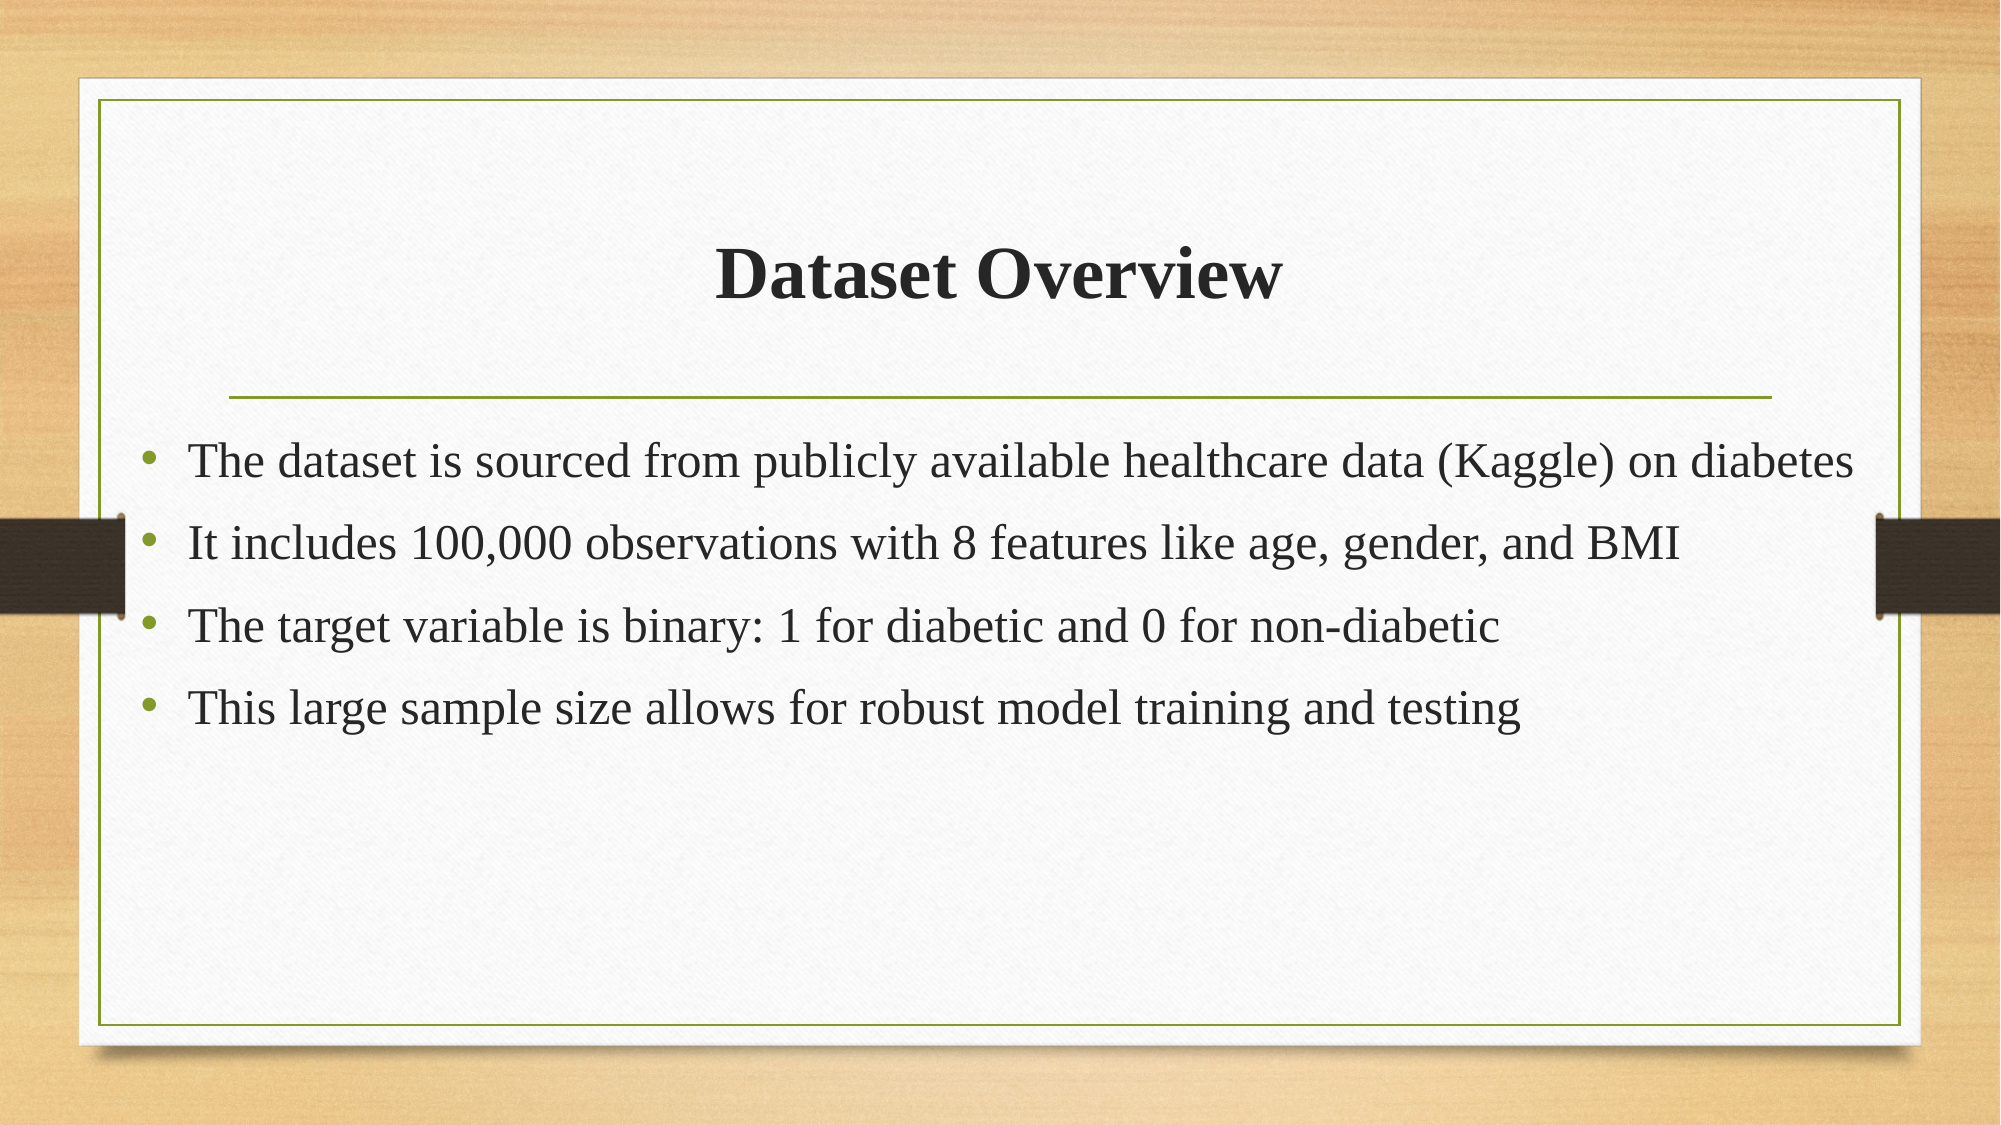

# Dataset Overview
The dataset is sourced from publicly available healthcare data (Kaggle) on diabetes
It includes 100,000 observations with 8 features like age, gender, and BMI
The target variable is binary: 1 for diabetic and 0 for non-diabetic
This large sample size allows for robust model training and testing